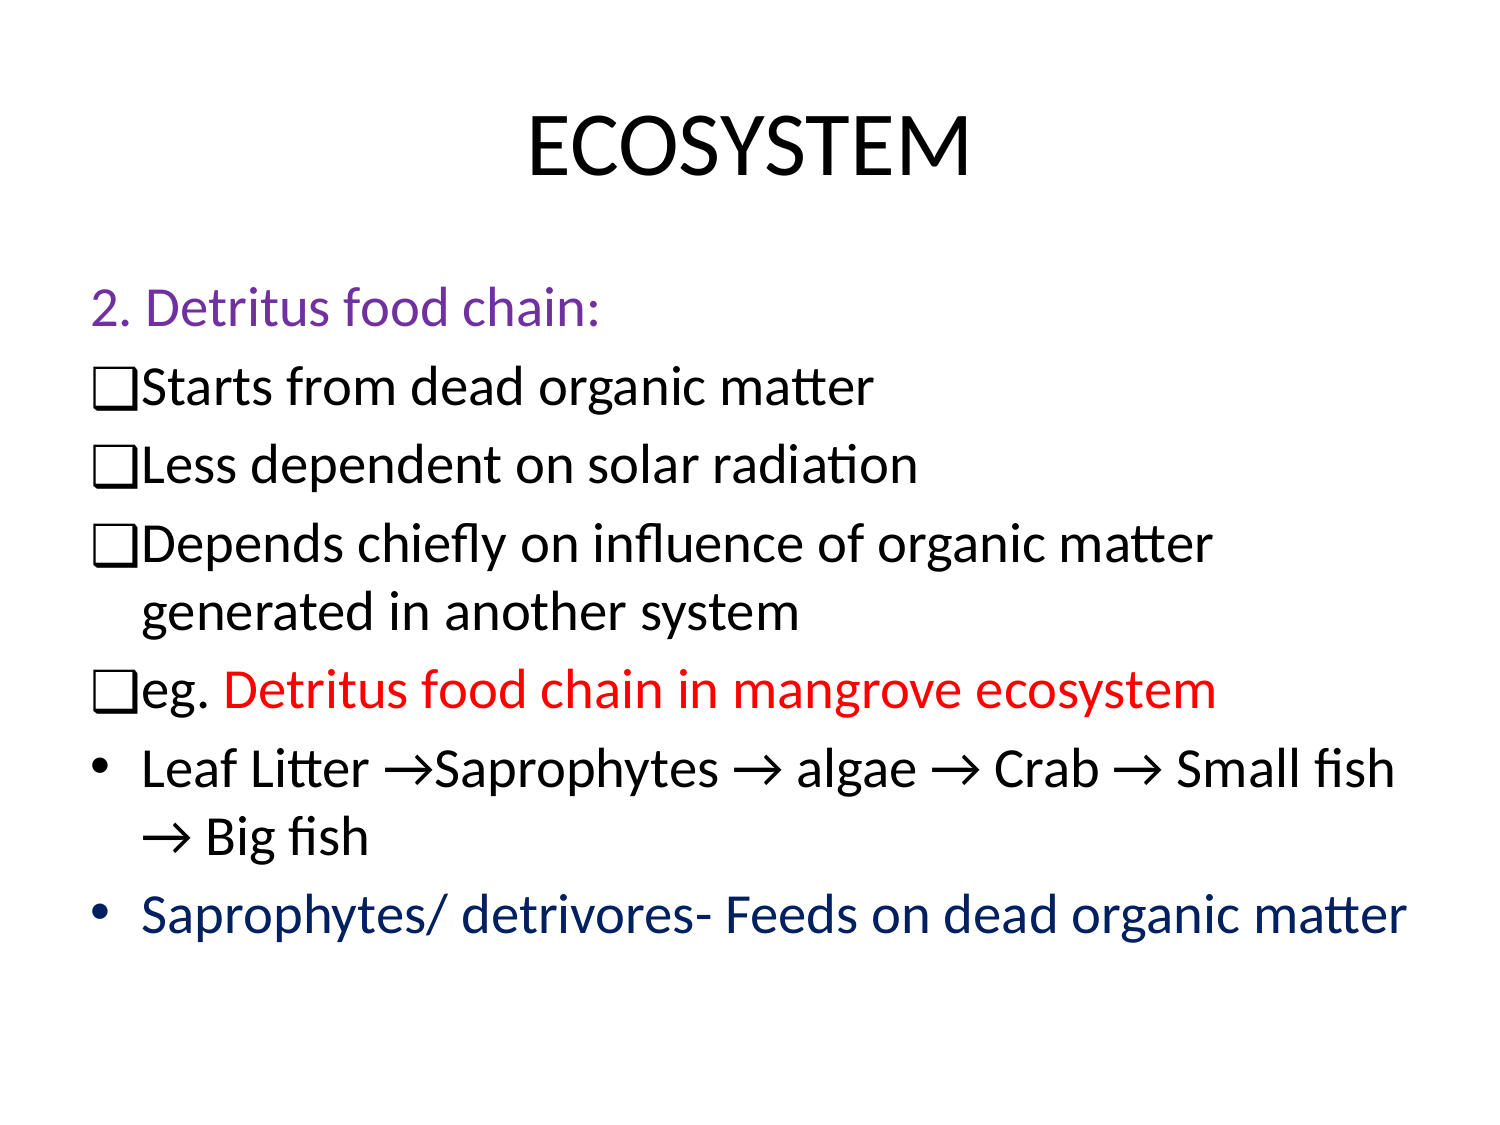

# ECOSYSTEM
2. Detritus food chain:
Starts from dead organic matter
Less dependent on solar radiation
Depends chiefly on influence of organic matter generated in another system
eg. Detritus food chain in mangrove ecosystem
Leaf Litter →Saprophytes → algae → Crab → Small fish → Big fish
Saprophytes/ detrivores- Feeds on dead organic matter